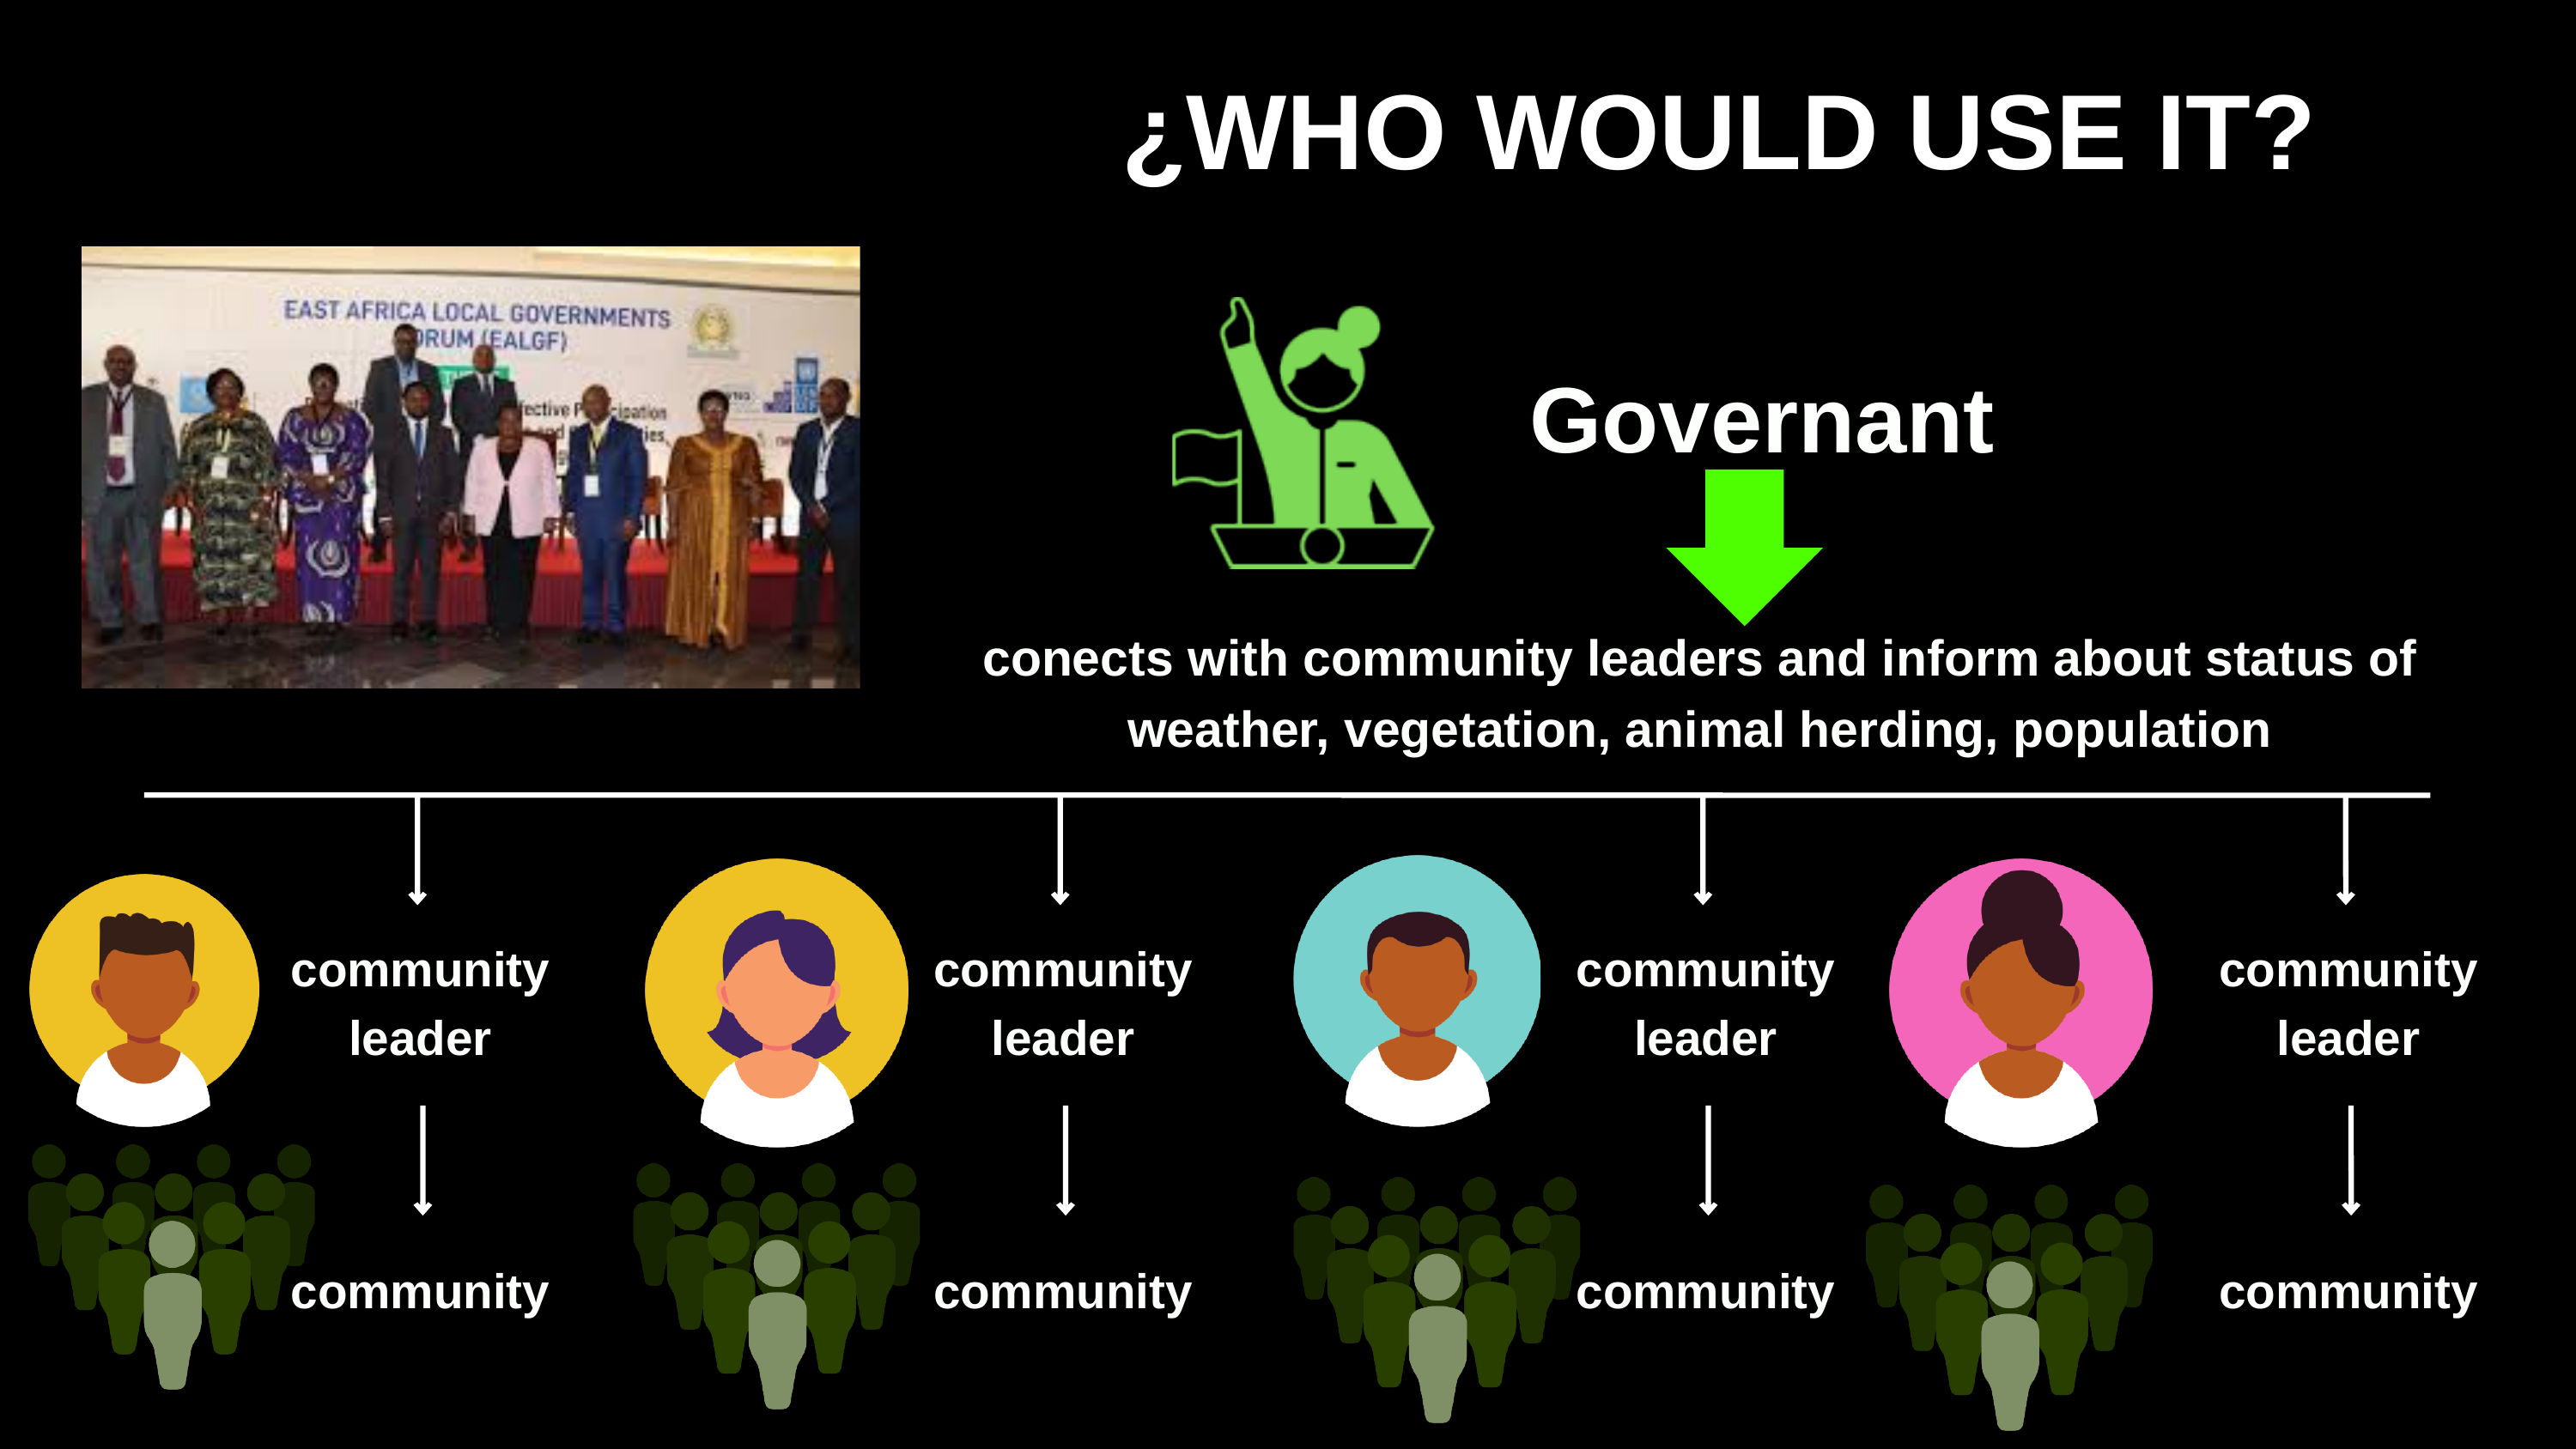

¿WHO WOULD USE IT?

Governant

conects with community leaders and inform about status of weather, vegetation, animal herding, population

community leader
community leader
community leader
community leader

community
community
community
community